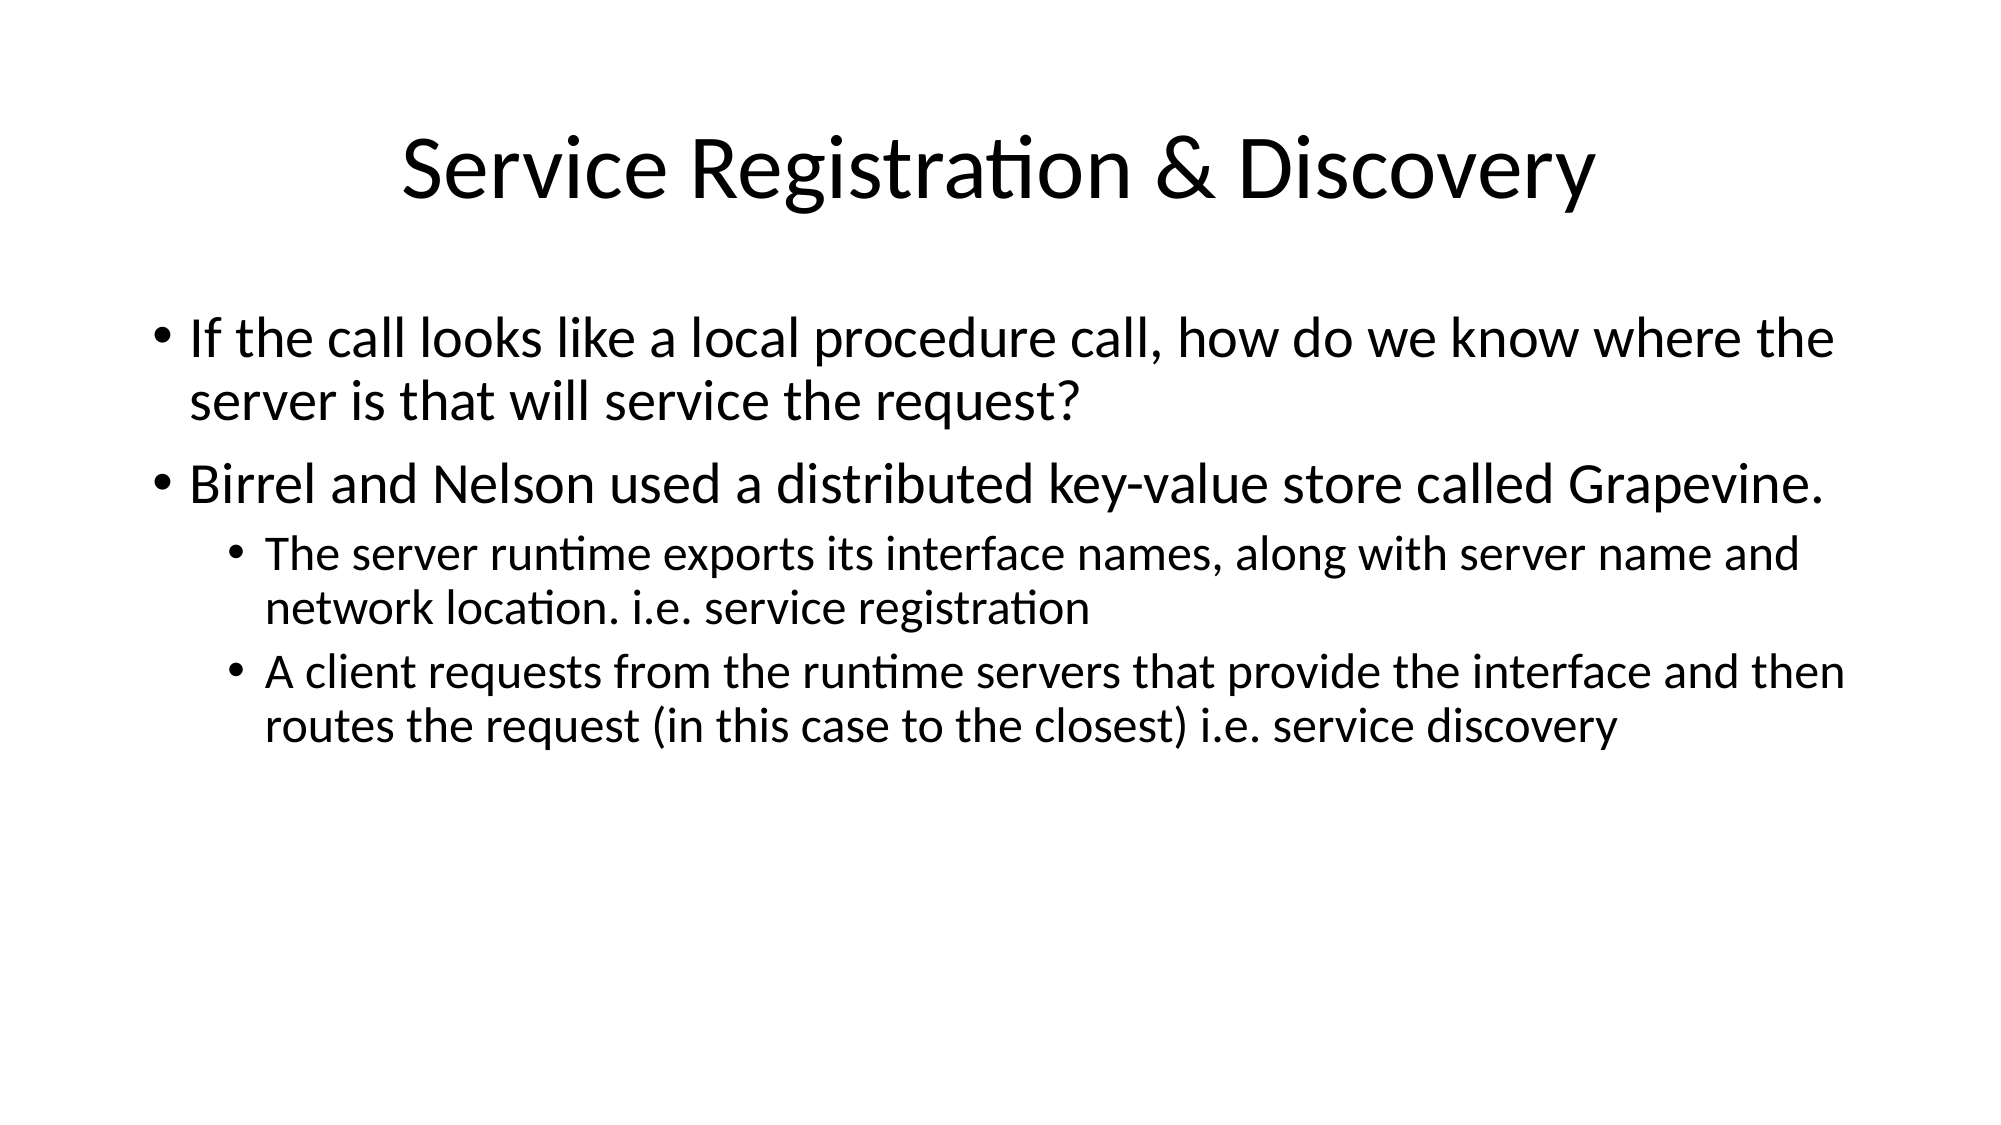

# Service Registration & Discovery
If the call looks like a local procedure call, how do we know where the server is that will service the request?
Birrel and Nelson used a distributed key-value store called Grapevine.
The server runtime exports its interface names, along with server name and network location. i.e. service registration
A client requests from the runtime servers that provide the interface and then routes the request (in this case to the closest) i.e. service discovery